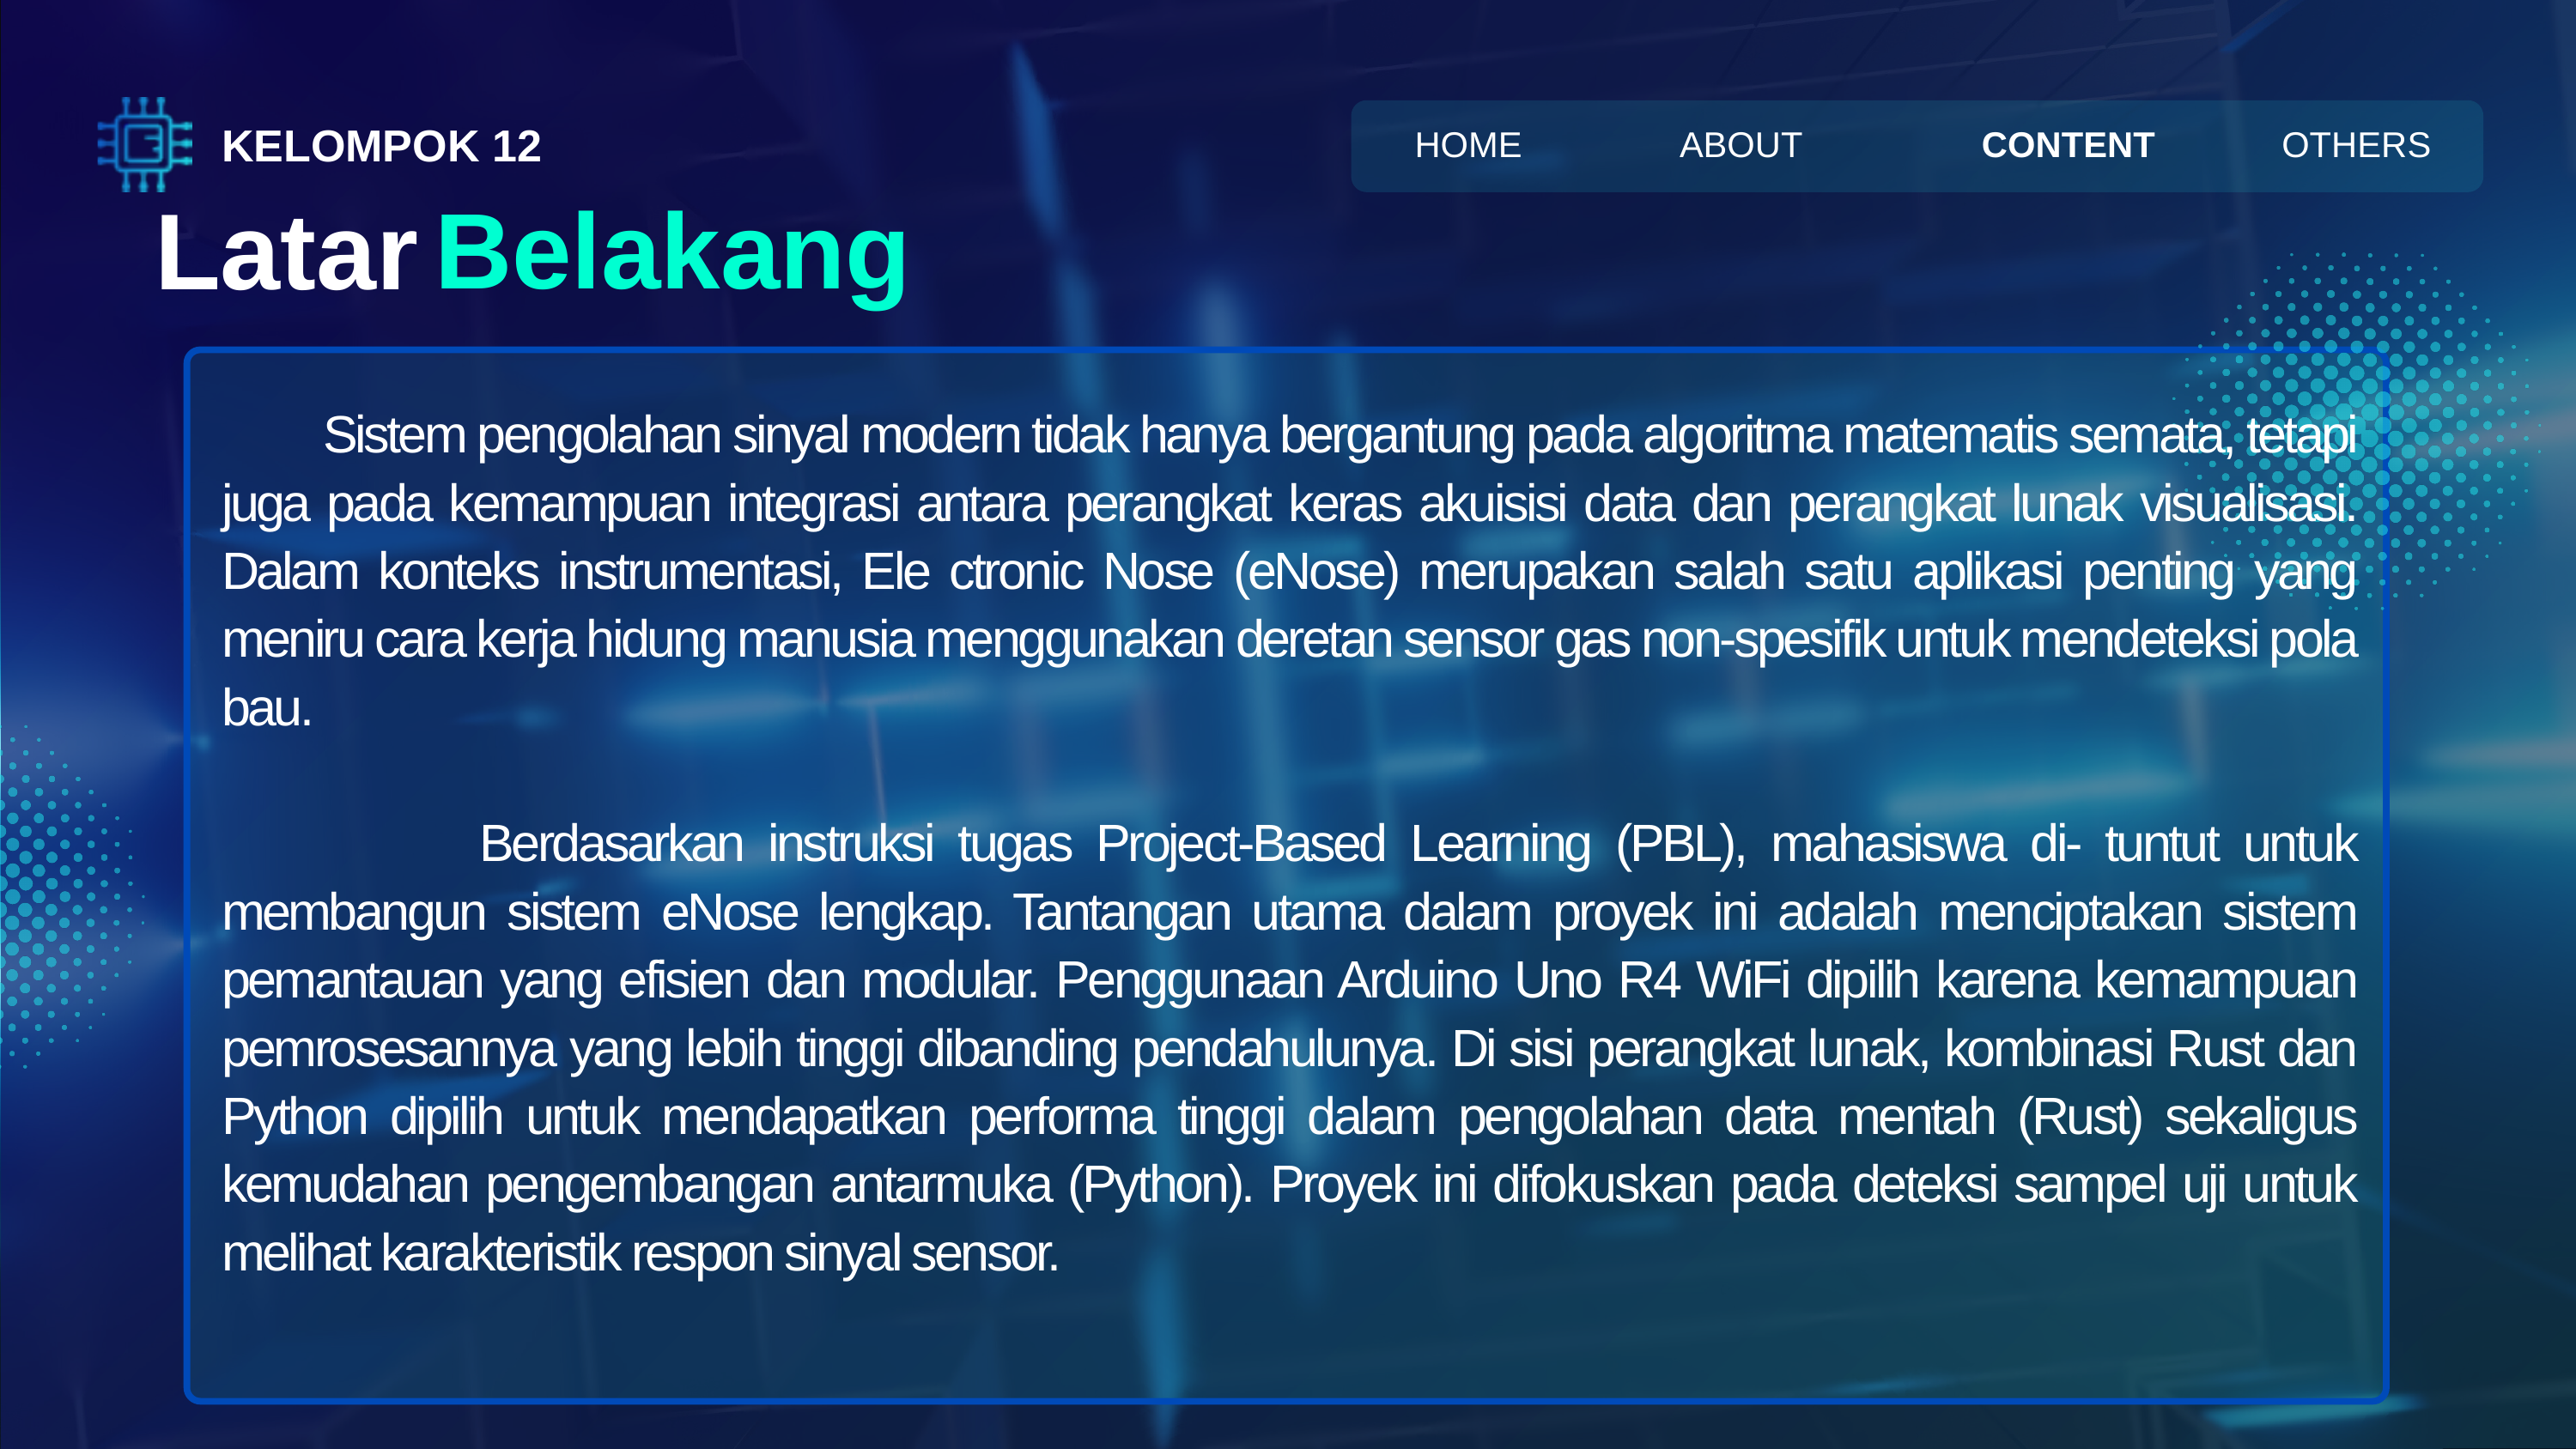

KELOMPOK 12
HOME
ABOUT
CONTENT
OTHERS
Belakang
Latar

        Sistem pengolahan sinyal modern tidak hanya bergantung pada algoritma matematis semata, tetapi juga pada kemampuan integrasi antara perangkat keras akuisisi data dan perangkat lunak visualisasi. Dalam konteks instrumentasi, Ele ctronic Nose (eNose) merupakan salah satu aplikasi penting yang meniru cara kerja hidung manusia menggunakan deretan sensor gas non-spesifik untuk mendeteksi pola bau.

          Berdasarkan instruksi tugas Project-Based Learning (PBL), mahasiswa di- tuntut untuk membangun sistem eNose lengkap. Tantangan utama dalam proyek ini adalah menciptakan sistem pemantauan yang efisien dan modular. Penggunaan Arduino Uno R4 WiFi dipilih karena kemampuan pemrosesannya yang lebih tinggi dibanding pendahulunya. Di sisi perangkat lunak, kombinasi Rust dan Python dipilih untuk mendapatkan performa tinggi dalam pengolahan data mentah (Rust) sekaligus kemudahan pengembangan antarmuka (Python). Proyek ini difokuskan pada deteksi sampel uji untuk melihat karakteristik respon sinyal sensor.